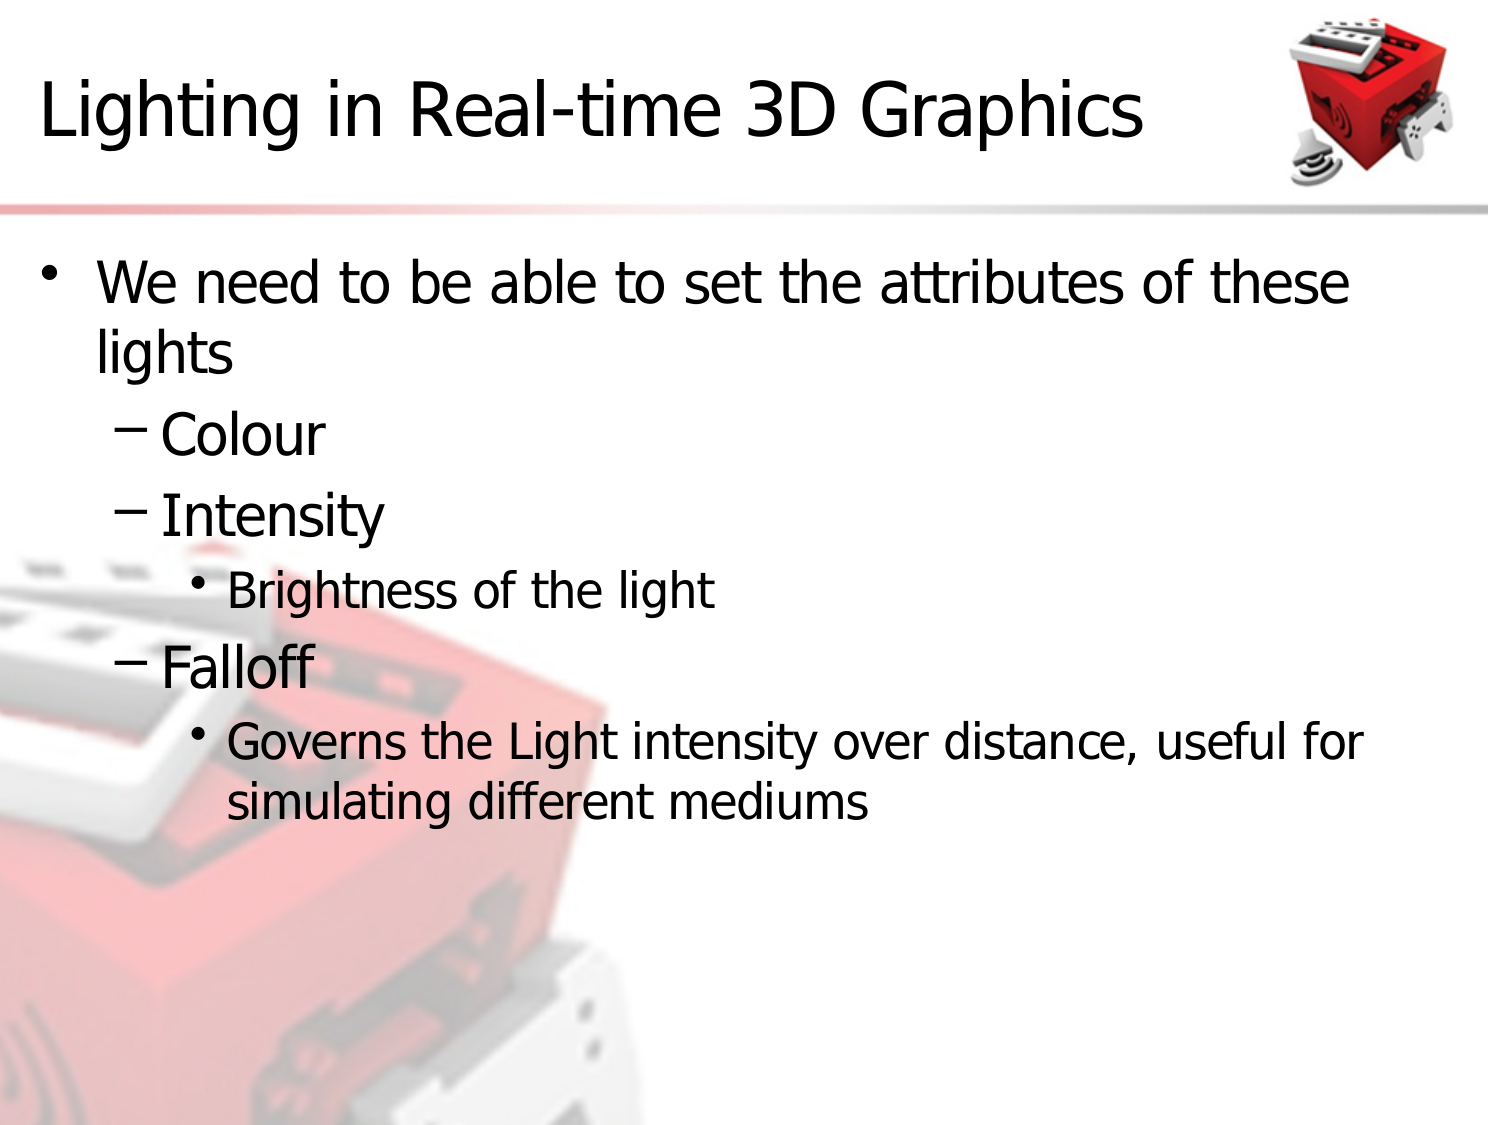

# Lighting in Real-time 3D Graphics
We need to be able to set the attributes of these lights
Colour
Intensity
Brightness of the light
Falloff
Governs the Light intensity over distance, useful for simulating different mediums